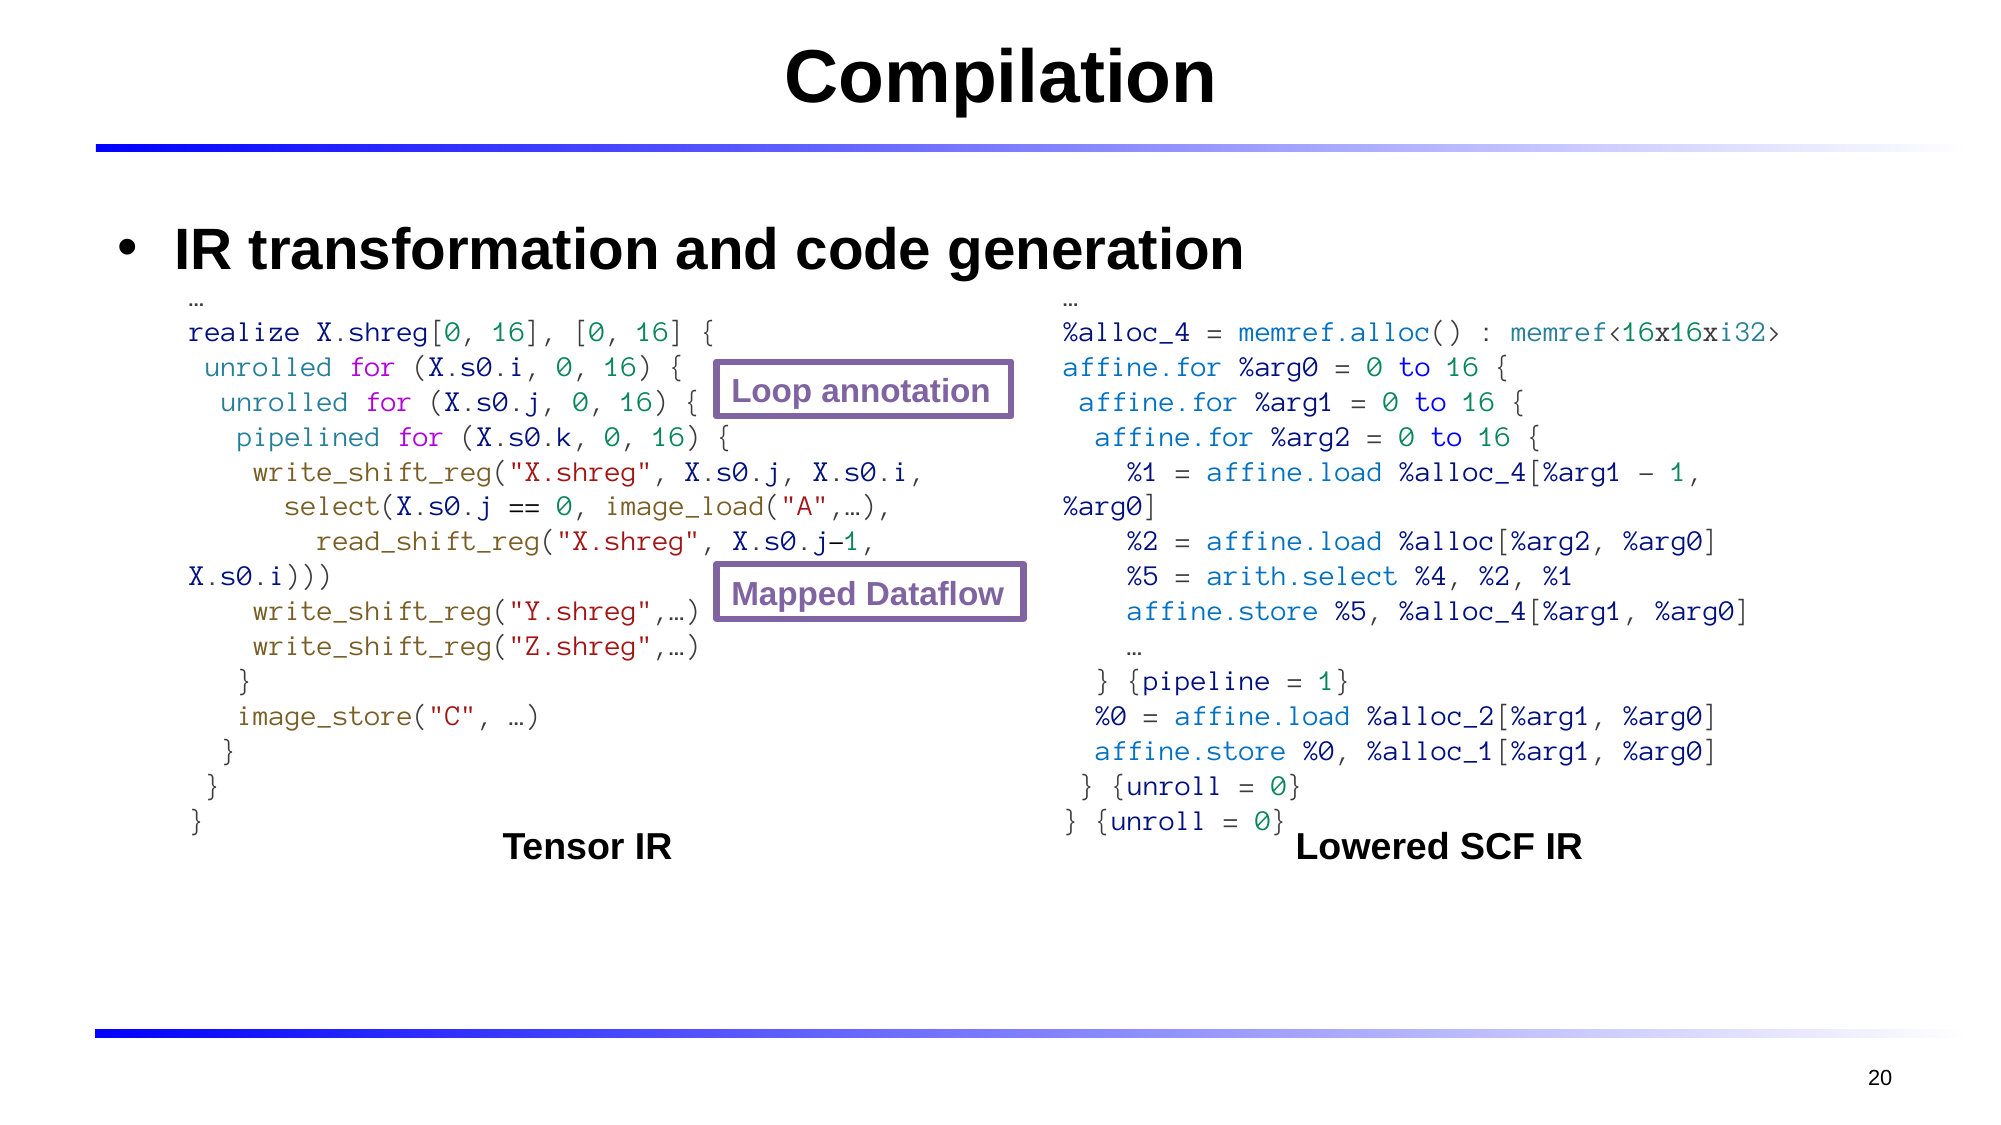

# Compilation
IR transformation and code generation
…
realize X.shreg[0, 16], [0, 16] {
 unrolled for (X.s0.i, 0, 16) {
  unrolled for (X.s0.j, 0, 16) {
   pipelined for (X.s0.k, 0, 16) {
    write_shift_reg("X.shreg", X.s0.j, X.s0.i,
      select(X.s0.j == 0, image_load("A",…),
        read_shift_reg("X.shreg", X.s0.j-1, X.s0.i)))
    write_shift_reg("Y.shreg",…)
    write_shift_reg("Z.shreg",…)
   }
   image_store("C", …)
  }
 }
}
…
%alloc_4 = memref.alloc() : memref<16x16xi32>
affine.for %arg0 = 0 to 16 {
 affine.for %arg1 = 0 to 16 {
  affine.for %arg2 = 0 to 16 {
    %1 = affine.load %alloc_4[%arg1 - 1, %arg0]
    %2 = affine.load %alloc[%arg2, %arg0]
    %5 = arith.select %4, %2, %1
    affine.store %5, %alloc_4[%arg1, %arg0]
    …
  } {pipeline = 1}
  %0 = affine.load %alloc_2[%arg1, %arg0]
  affine.store %0, %alloc_1[%arg1, %arg0]
 } {unroll = 0}
} {unroll = 0}
Loop annotation
Mapped Dataflow
Lowered SCF IR
Tensor IR
20